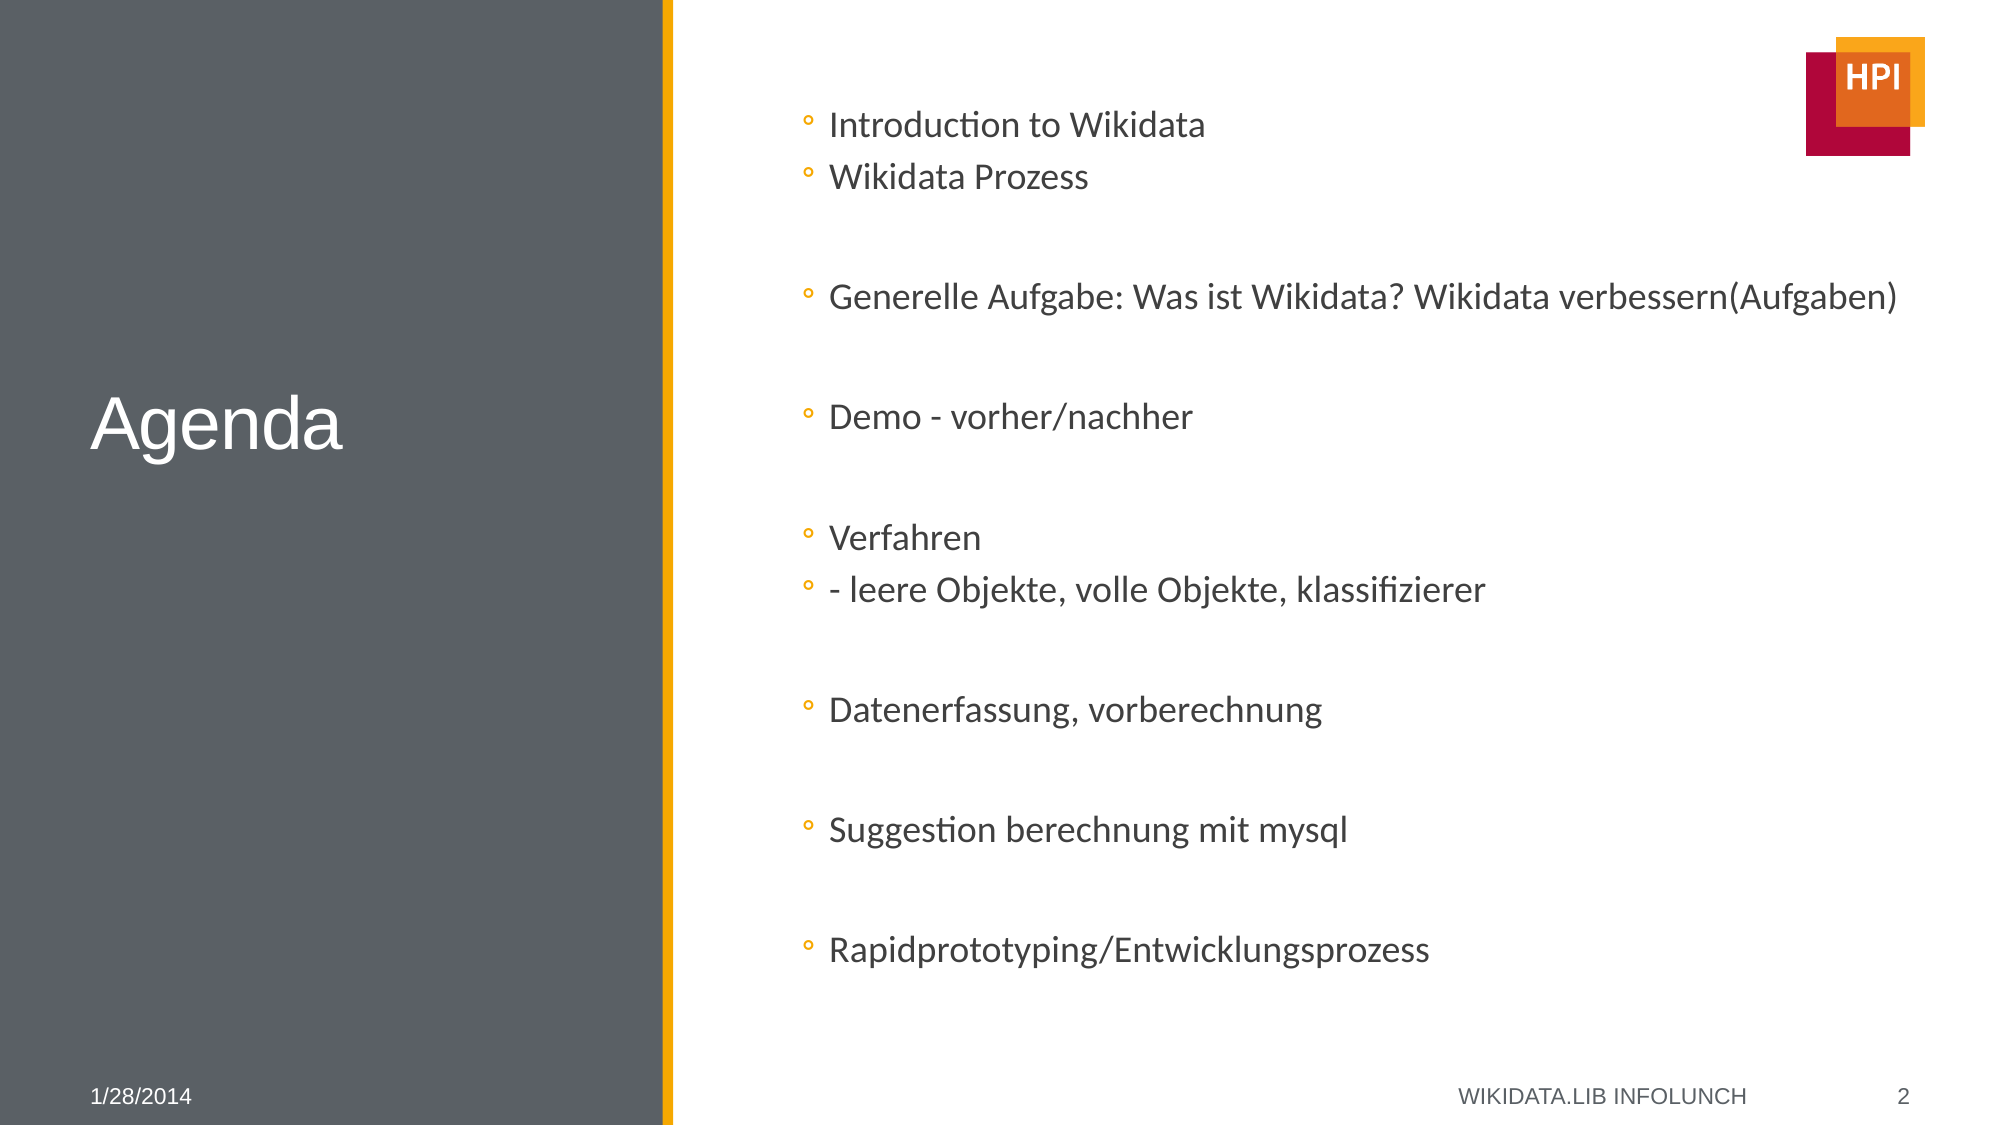

# Agenda
Introduction to Wikidata
Wikidata Prozess

Generelle Aufgabe: Was ist Wikidata? Wikidata verbessern(Aufgaben)

Demo - vorher/nachher

Verfahren
- leere Objekte, volle Objekte, klassifizierer

Datenerfassung, vorberechnung

Suggestion berechnung mit mysql

Rapidprototyping/Entwicklungsprozess

1/28/2014
Wikidata.lib Infolunch
2